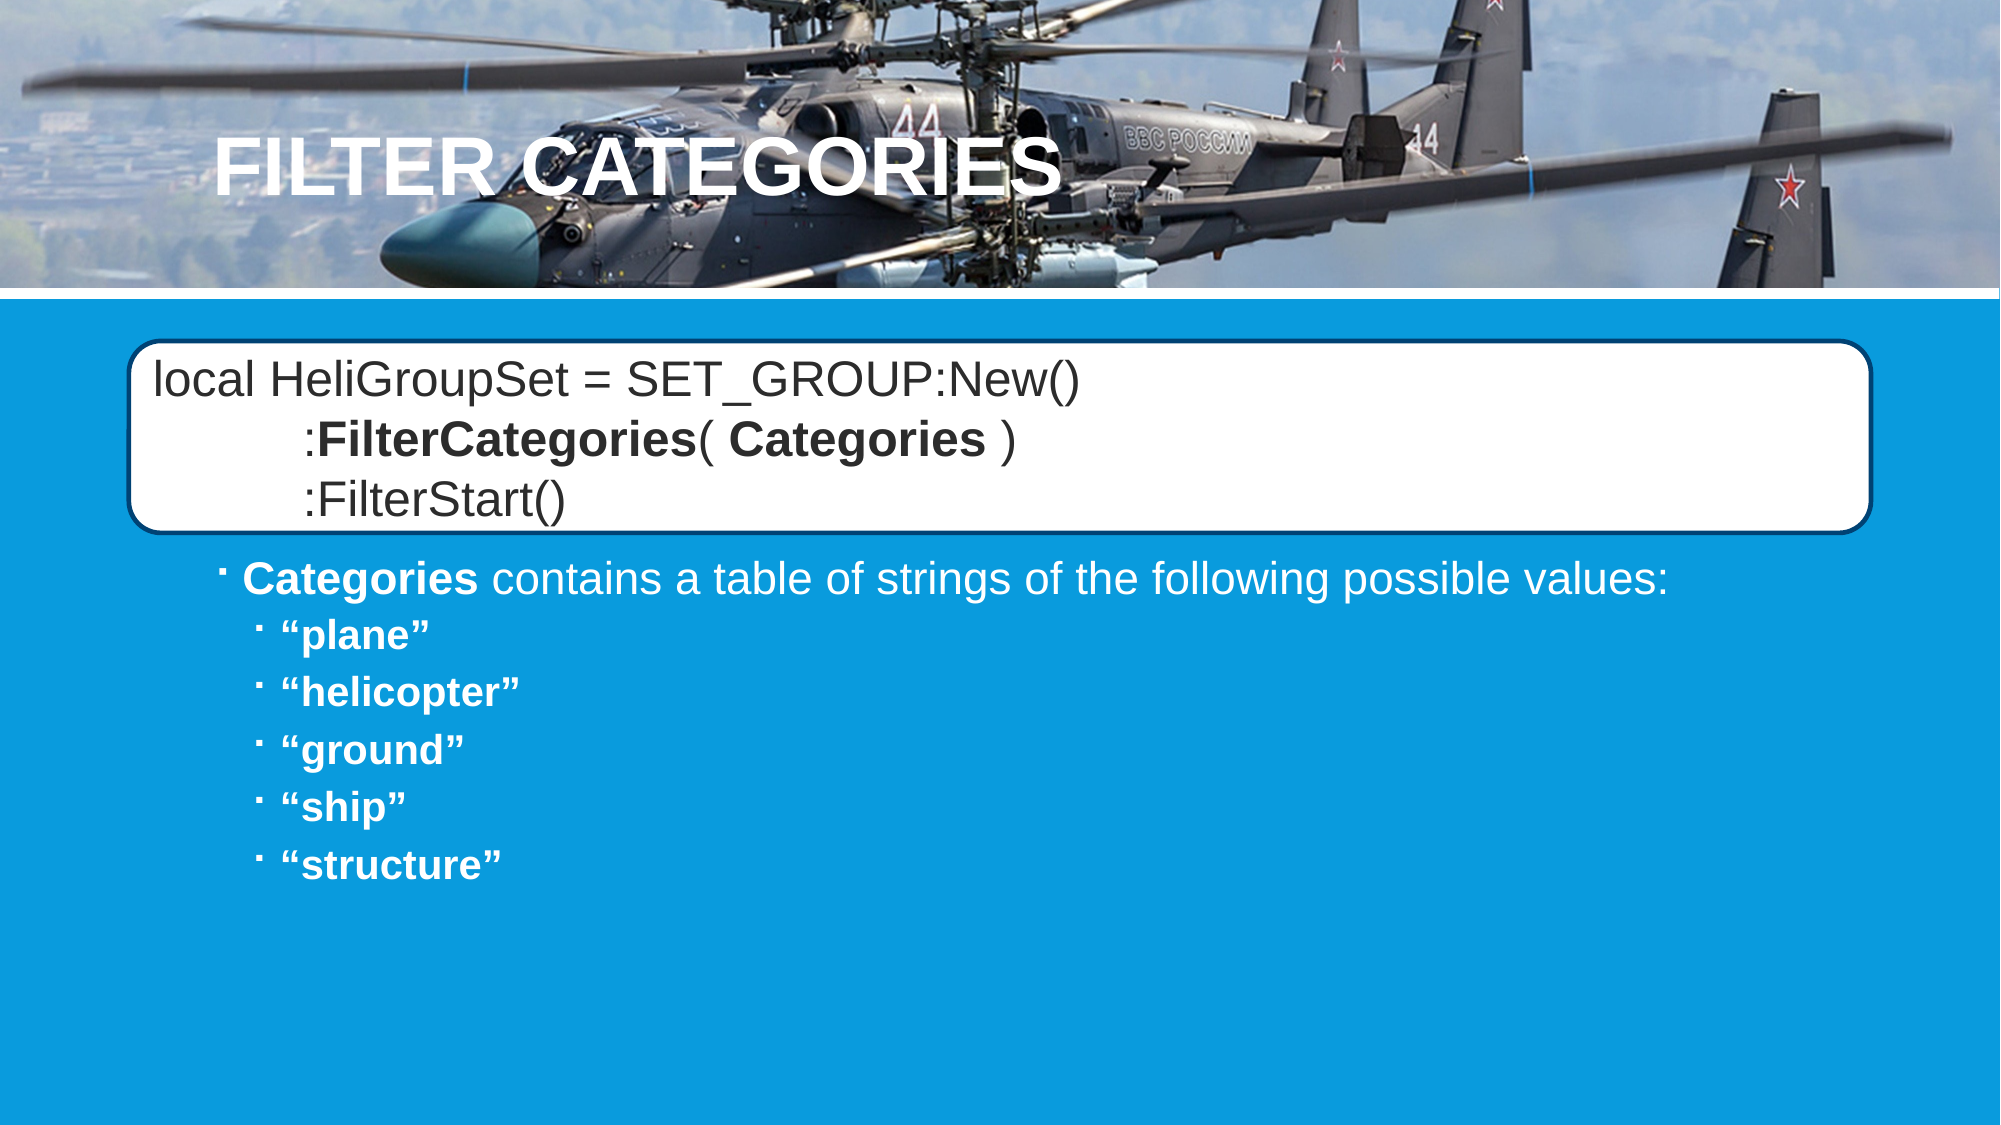

# Filter categories
local HeliGroupSet = SET_GROUP:New()
	:FilterCategories( Categories )
	:FilterStart()
Categories contains a table of strings of the following possible values:
“plane”
“helicopter”
“ground”
“ship”
“structure”